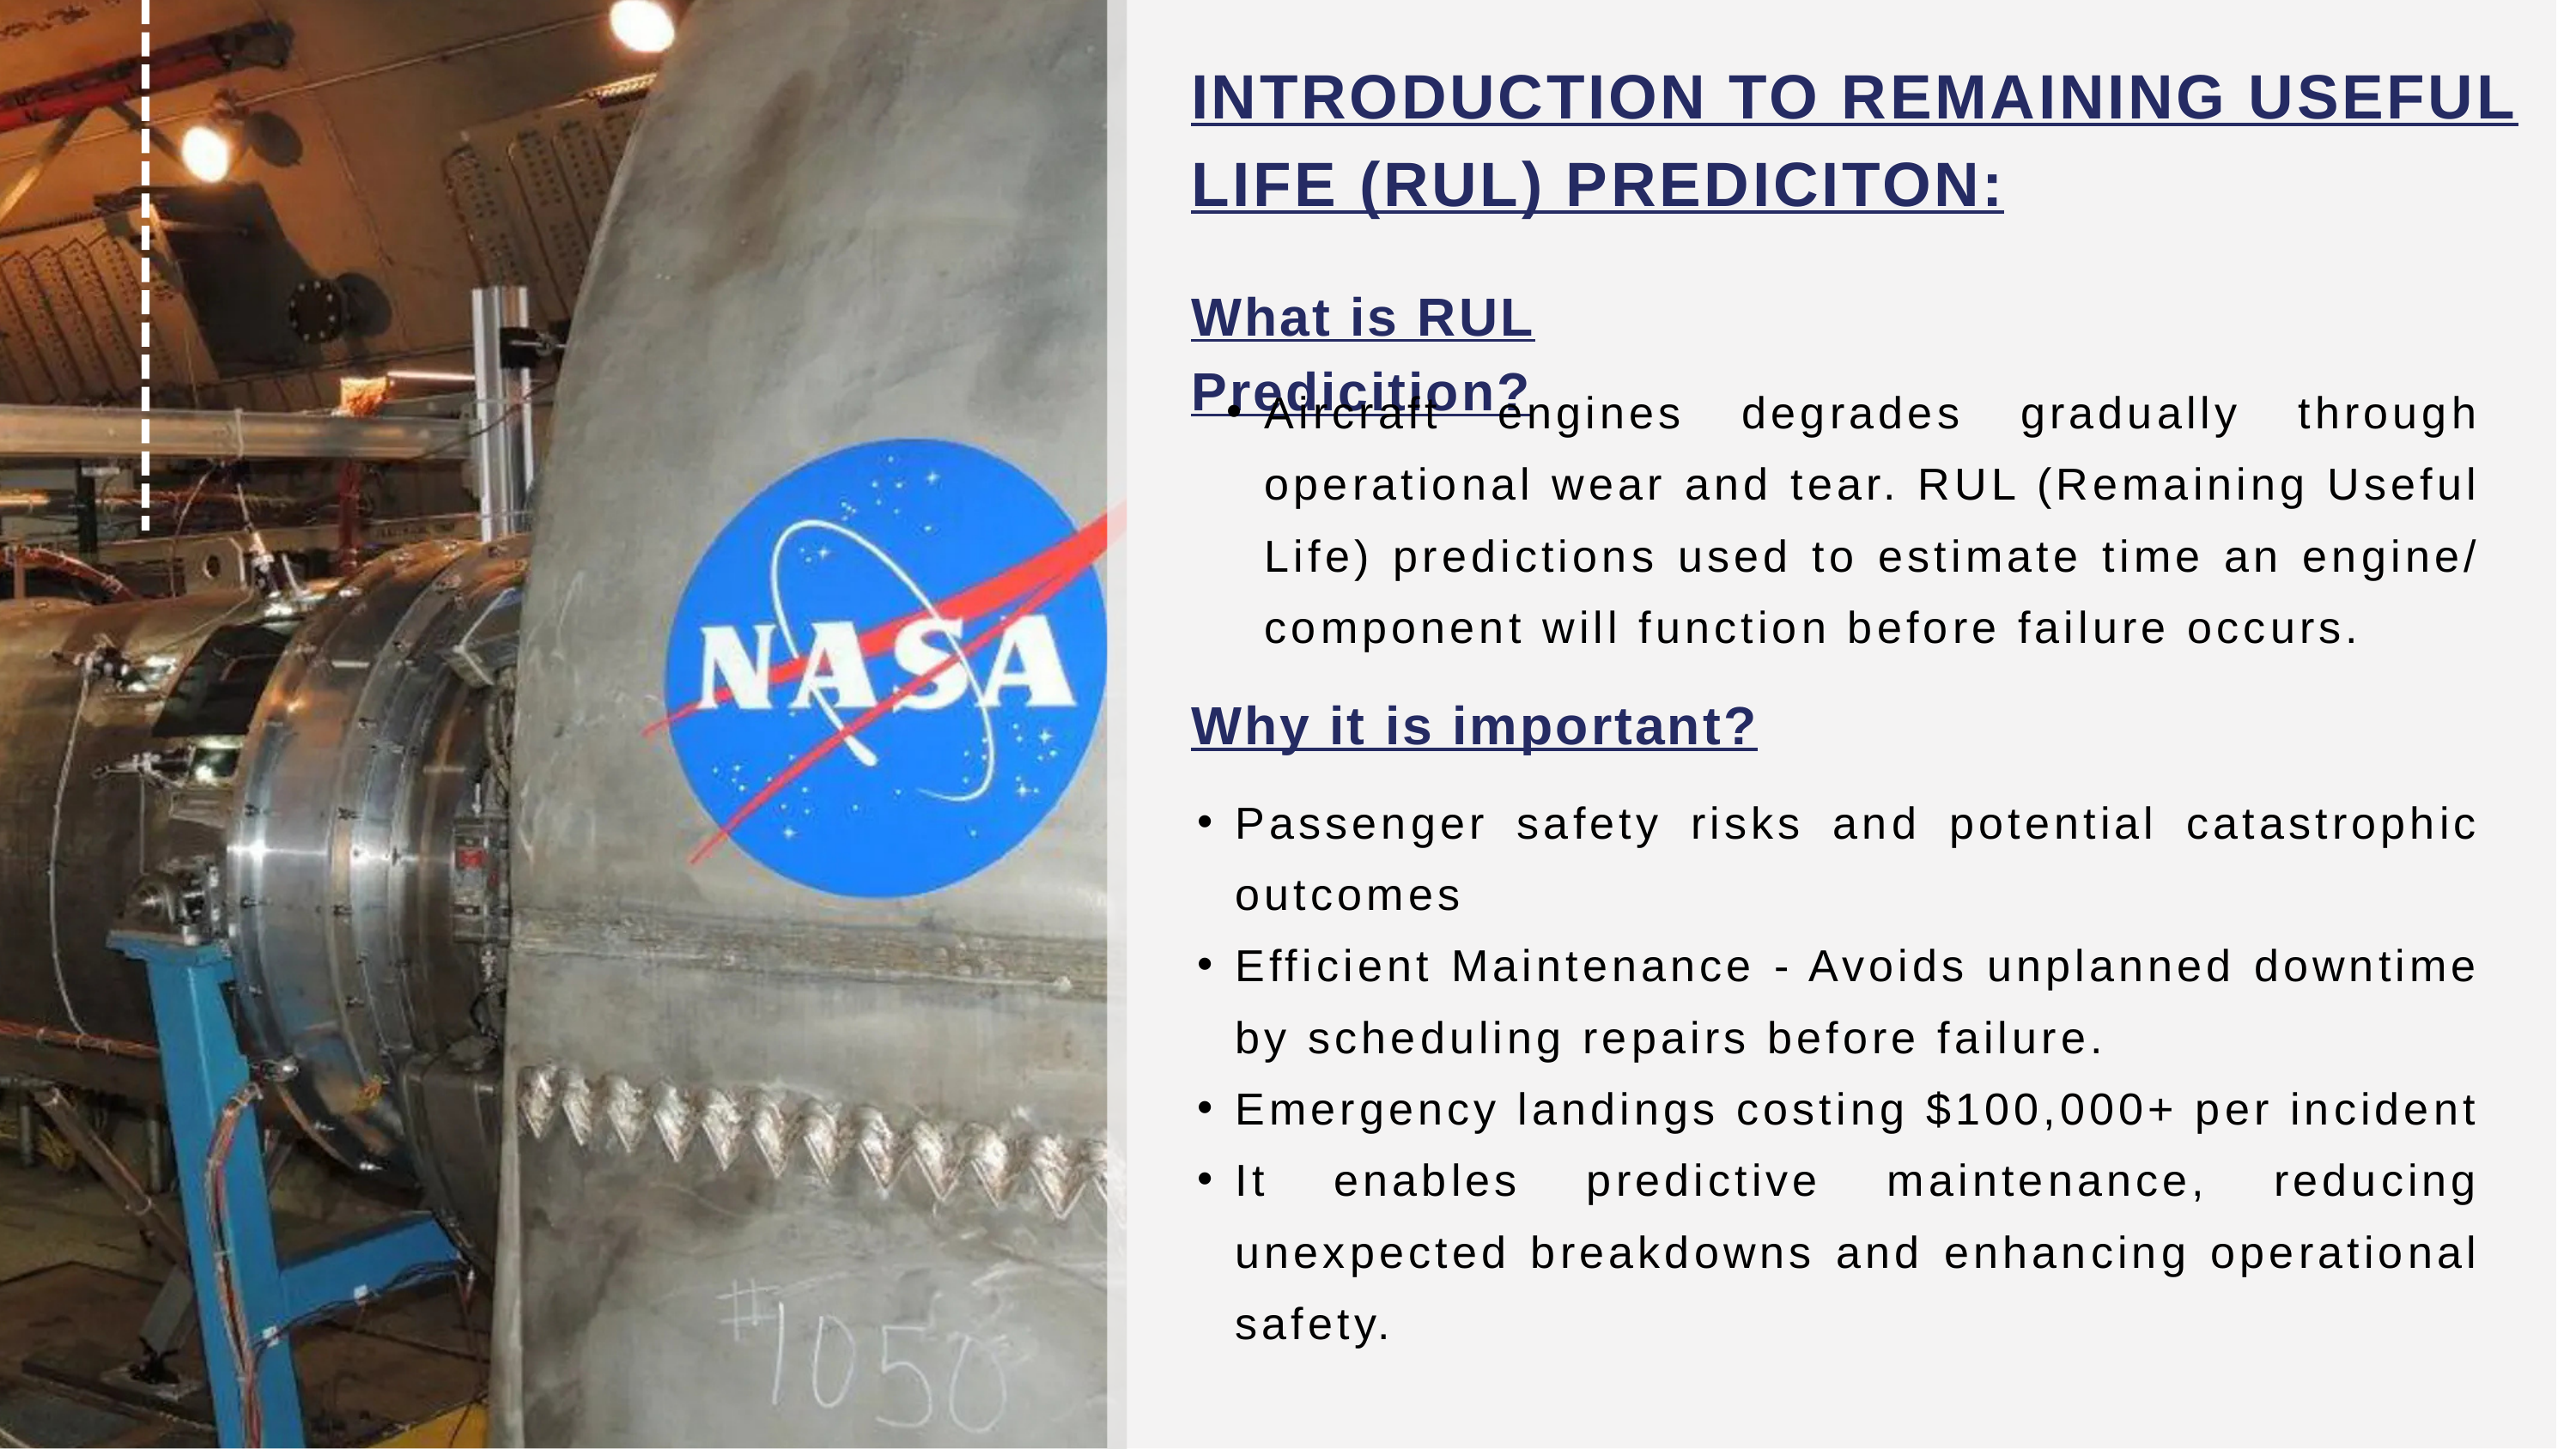

INTRODUCTION TO REMAINING USEFUL LIFE (RUL) PREDICITON:
What is RUL Predicition?
Aircraft engines degrades gradually through operational wear and tear. RUL (Remaining Useful Life) predictions used to estimate time an engine/ component will function before failure occurs.
Why it is important?
Passenger safety risks and potential catastrophic outcomes
Efficient Maintenance - Avoids unplanned downtime by scheduling repairs before failure.
Emergency landings costing $100,000+ per incident
It enables predictive maintenance, reducing unexpected breakdowns and enhancing operational safety.